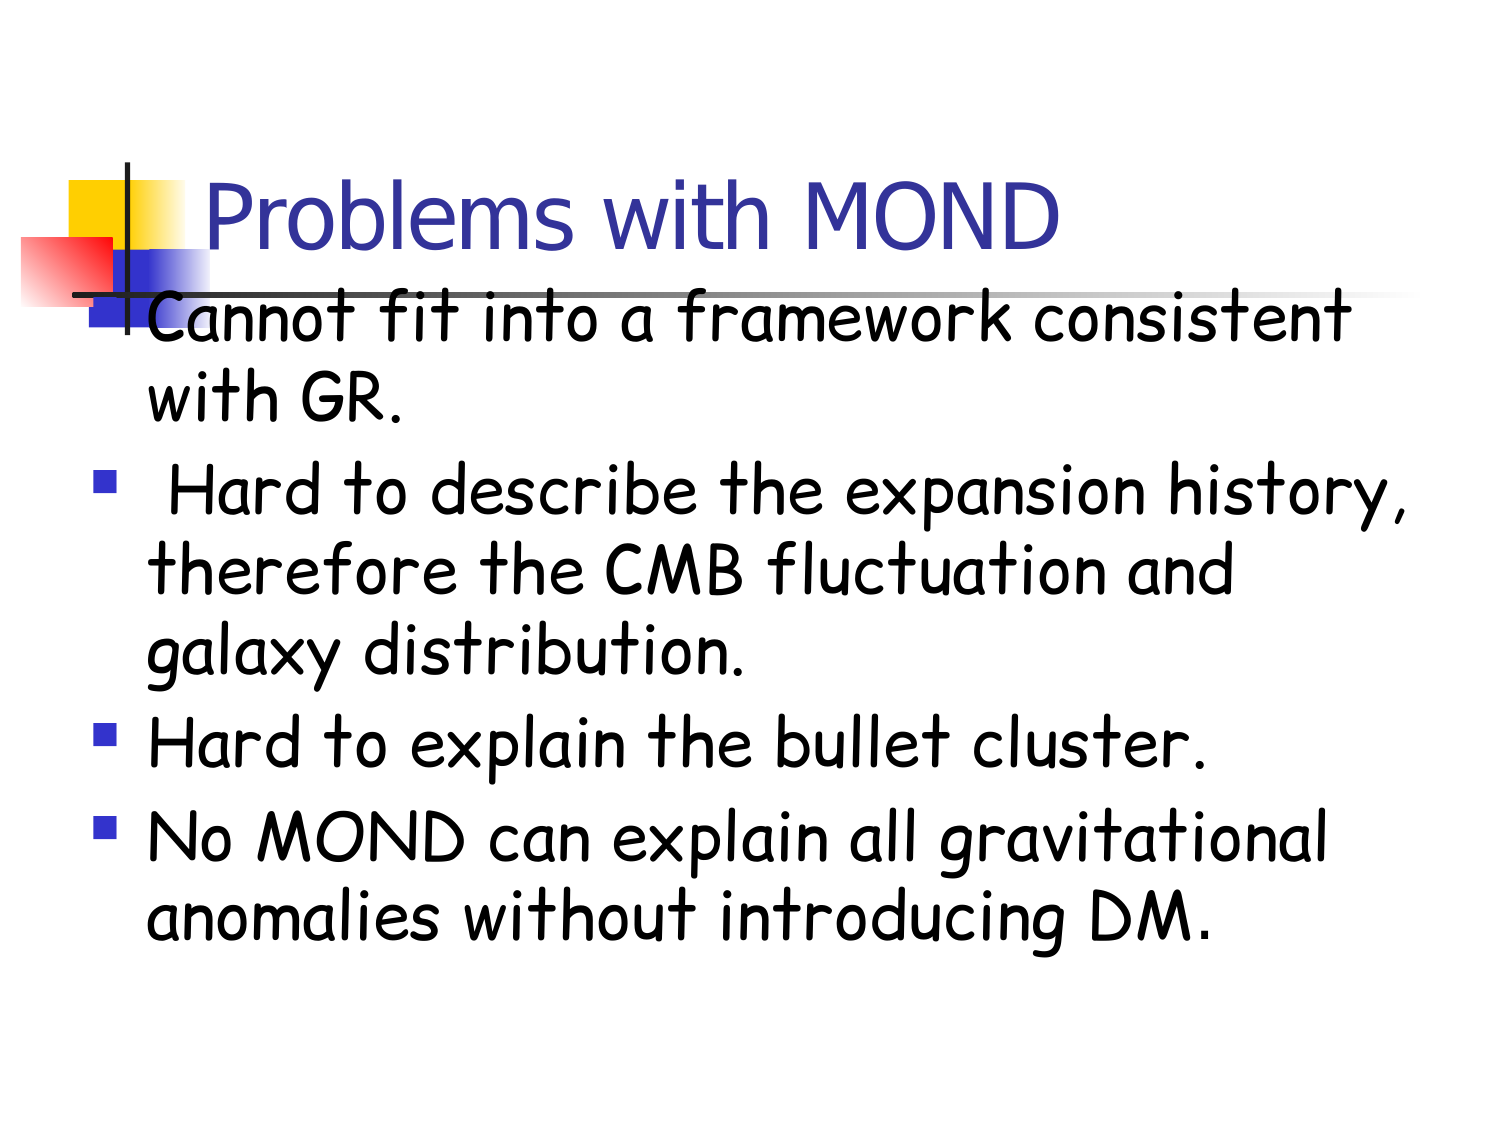

# Problems with MOND
Cannot fit into a framework consistent with GR.
 Hard to describe the expansion history, therefore the CMB fluctuation and galaxy distribution.
Hard to explain the bullet cluster.
No MOND can explain all gravitational anomalies without introducing DM.